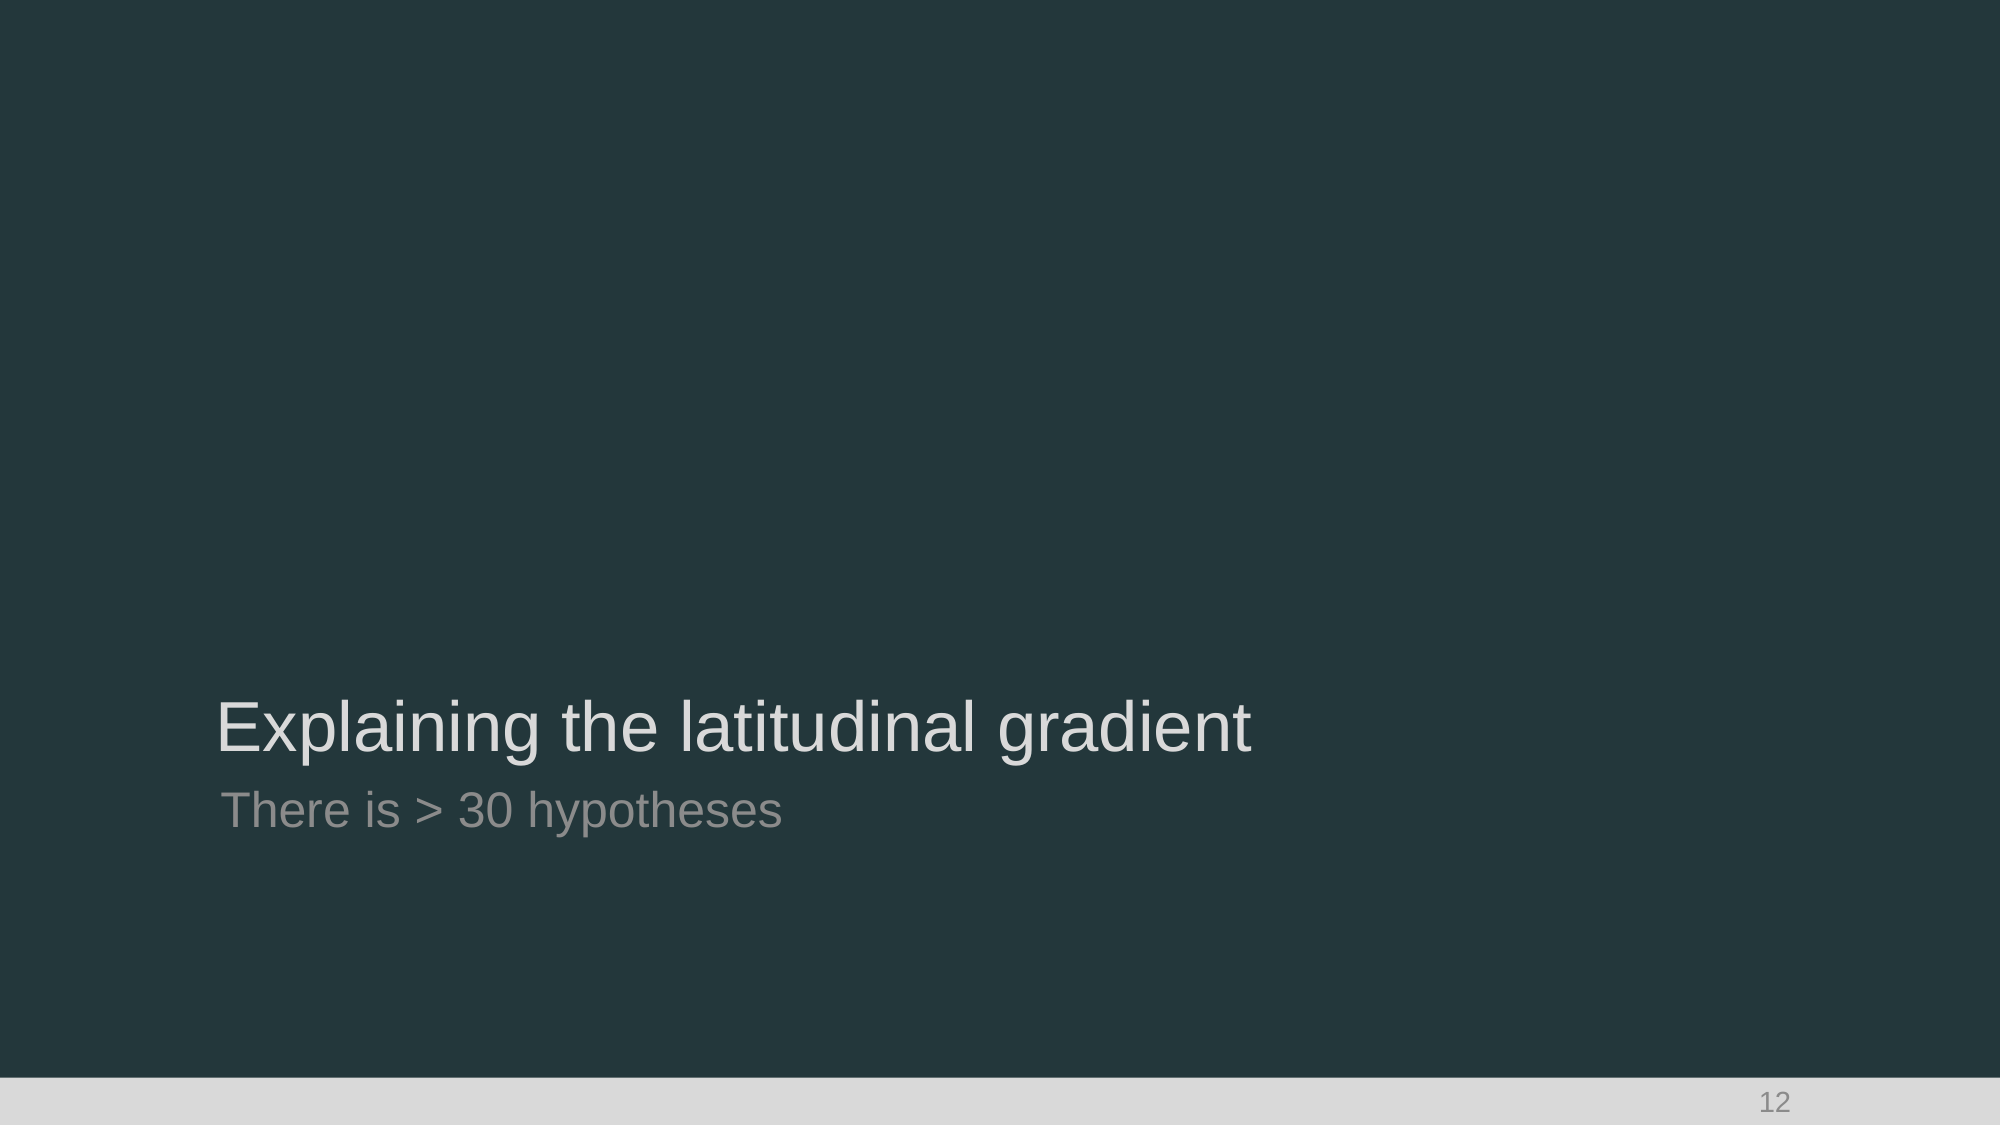

# Explaining the latitudinal gradient
There is > 30 hypotheses

12